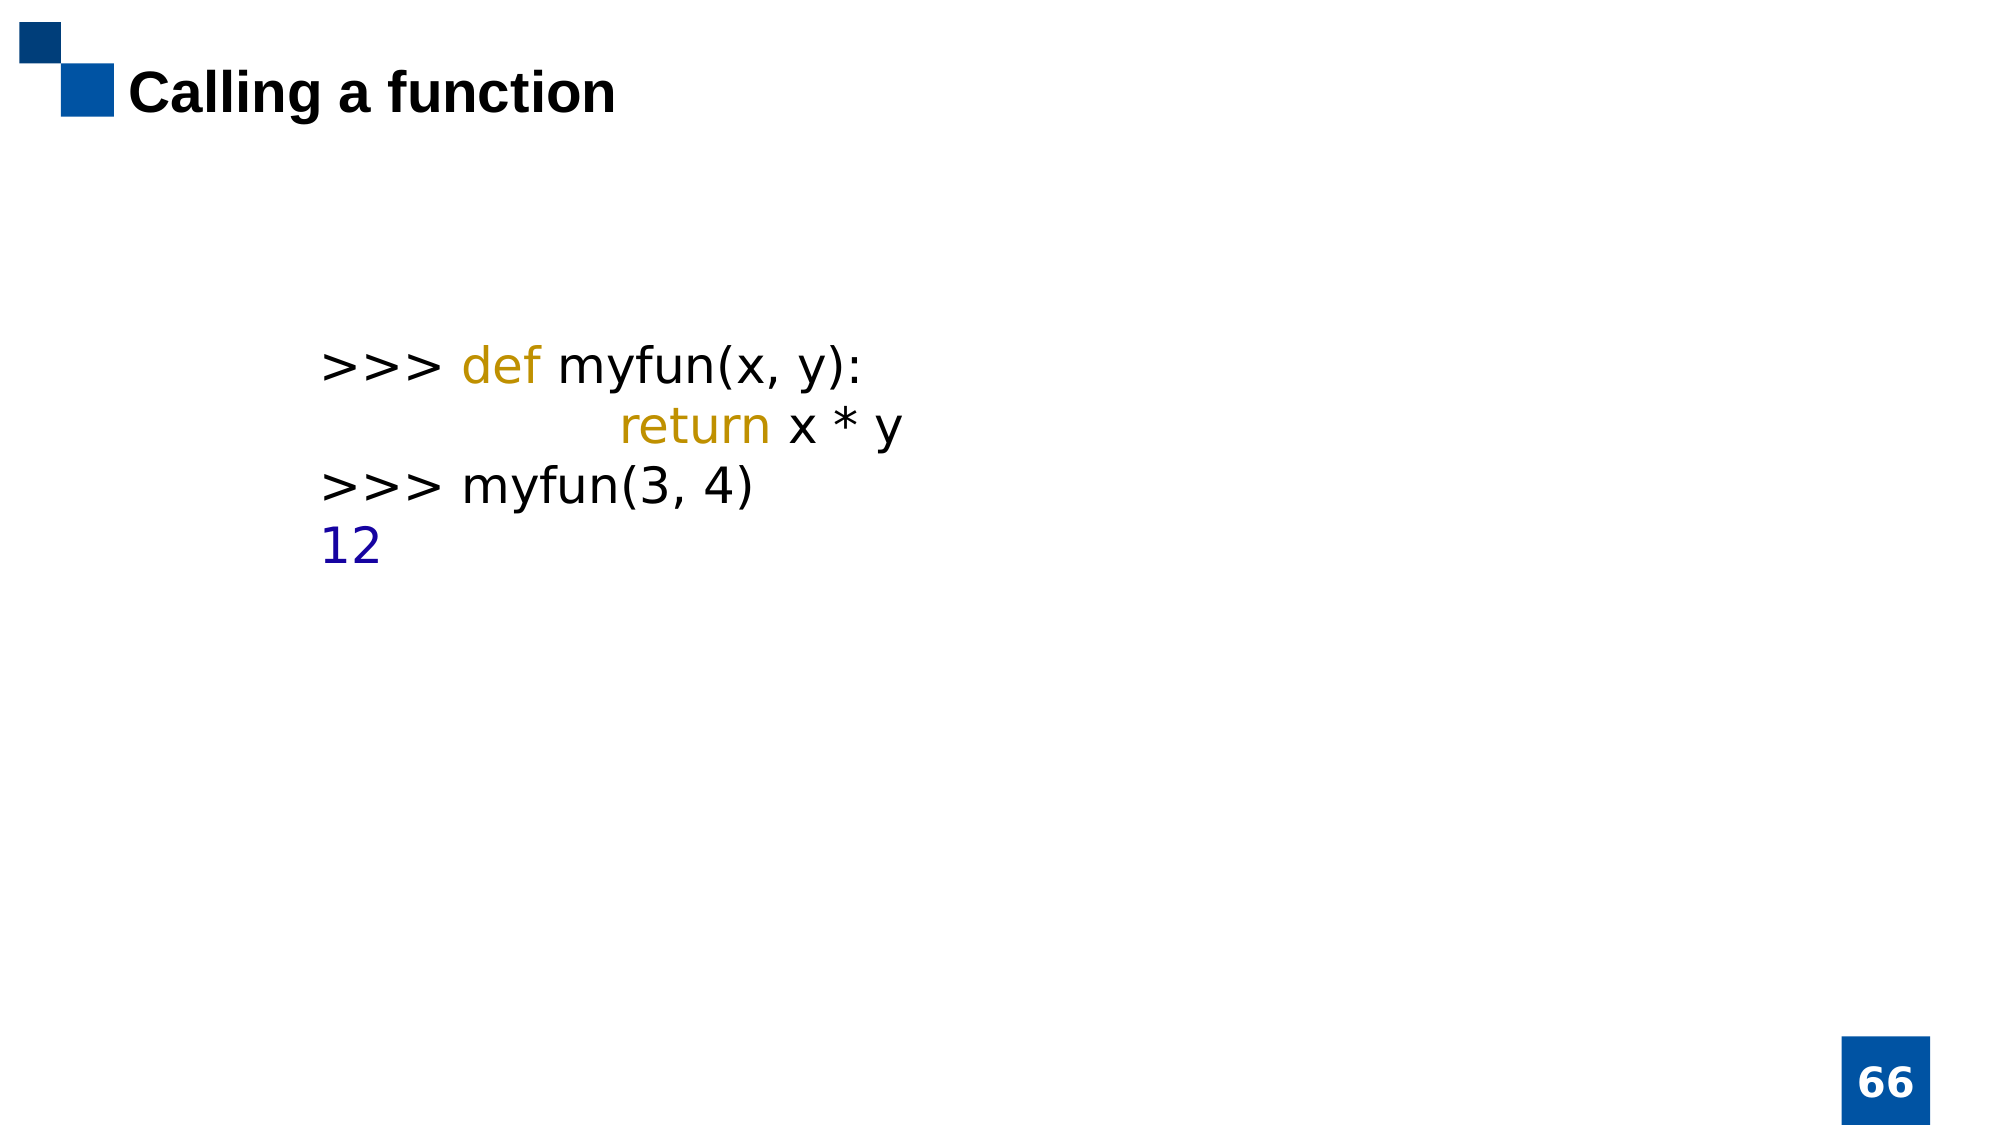

Calling a function
>>> def myfun(x, y):
		return x * y
>>> myfun(3, 4)
12
66